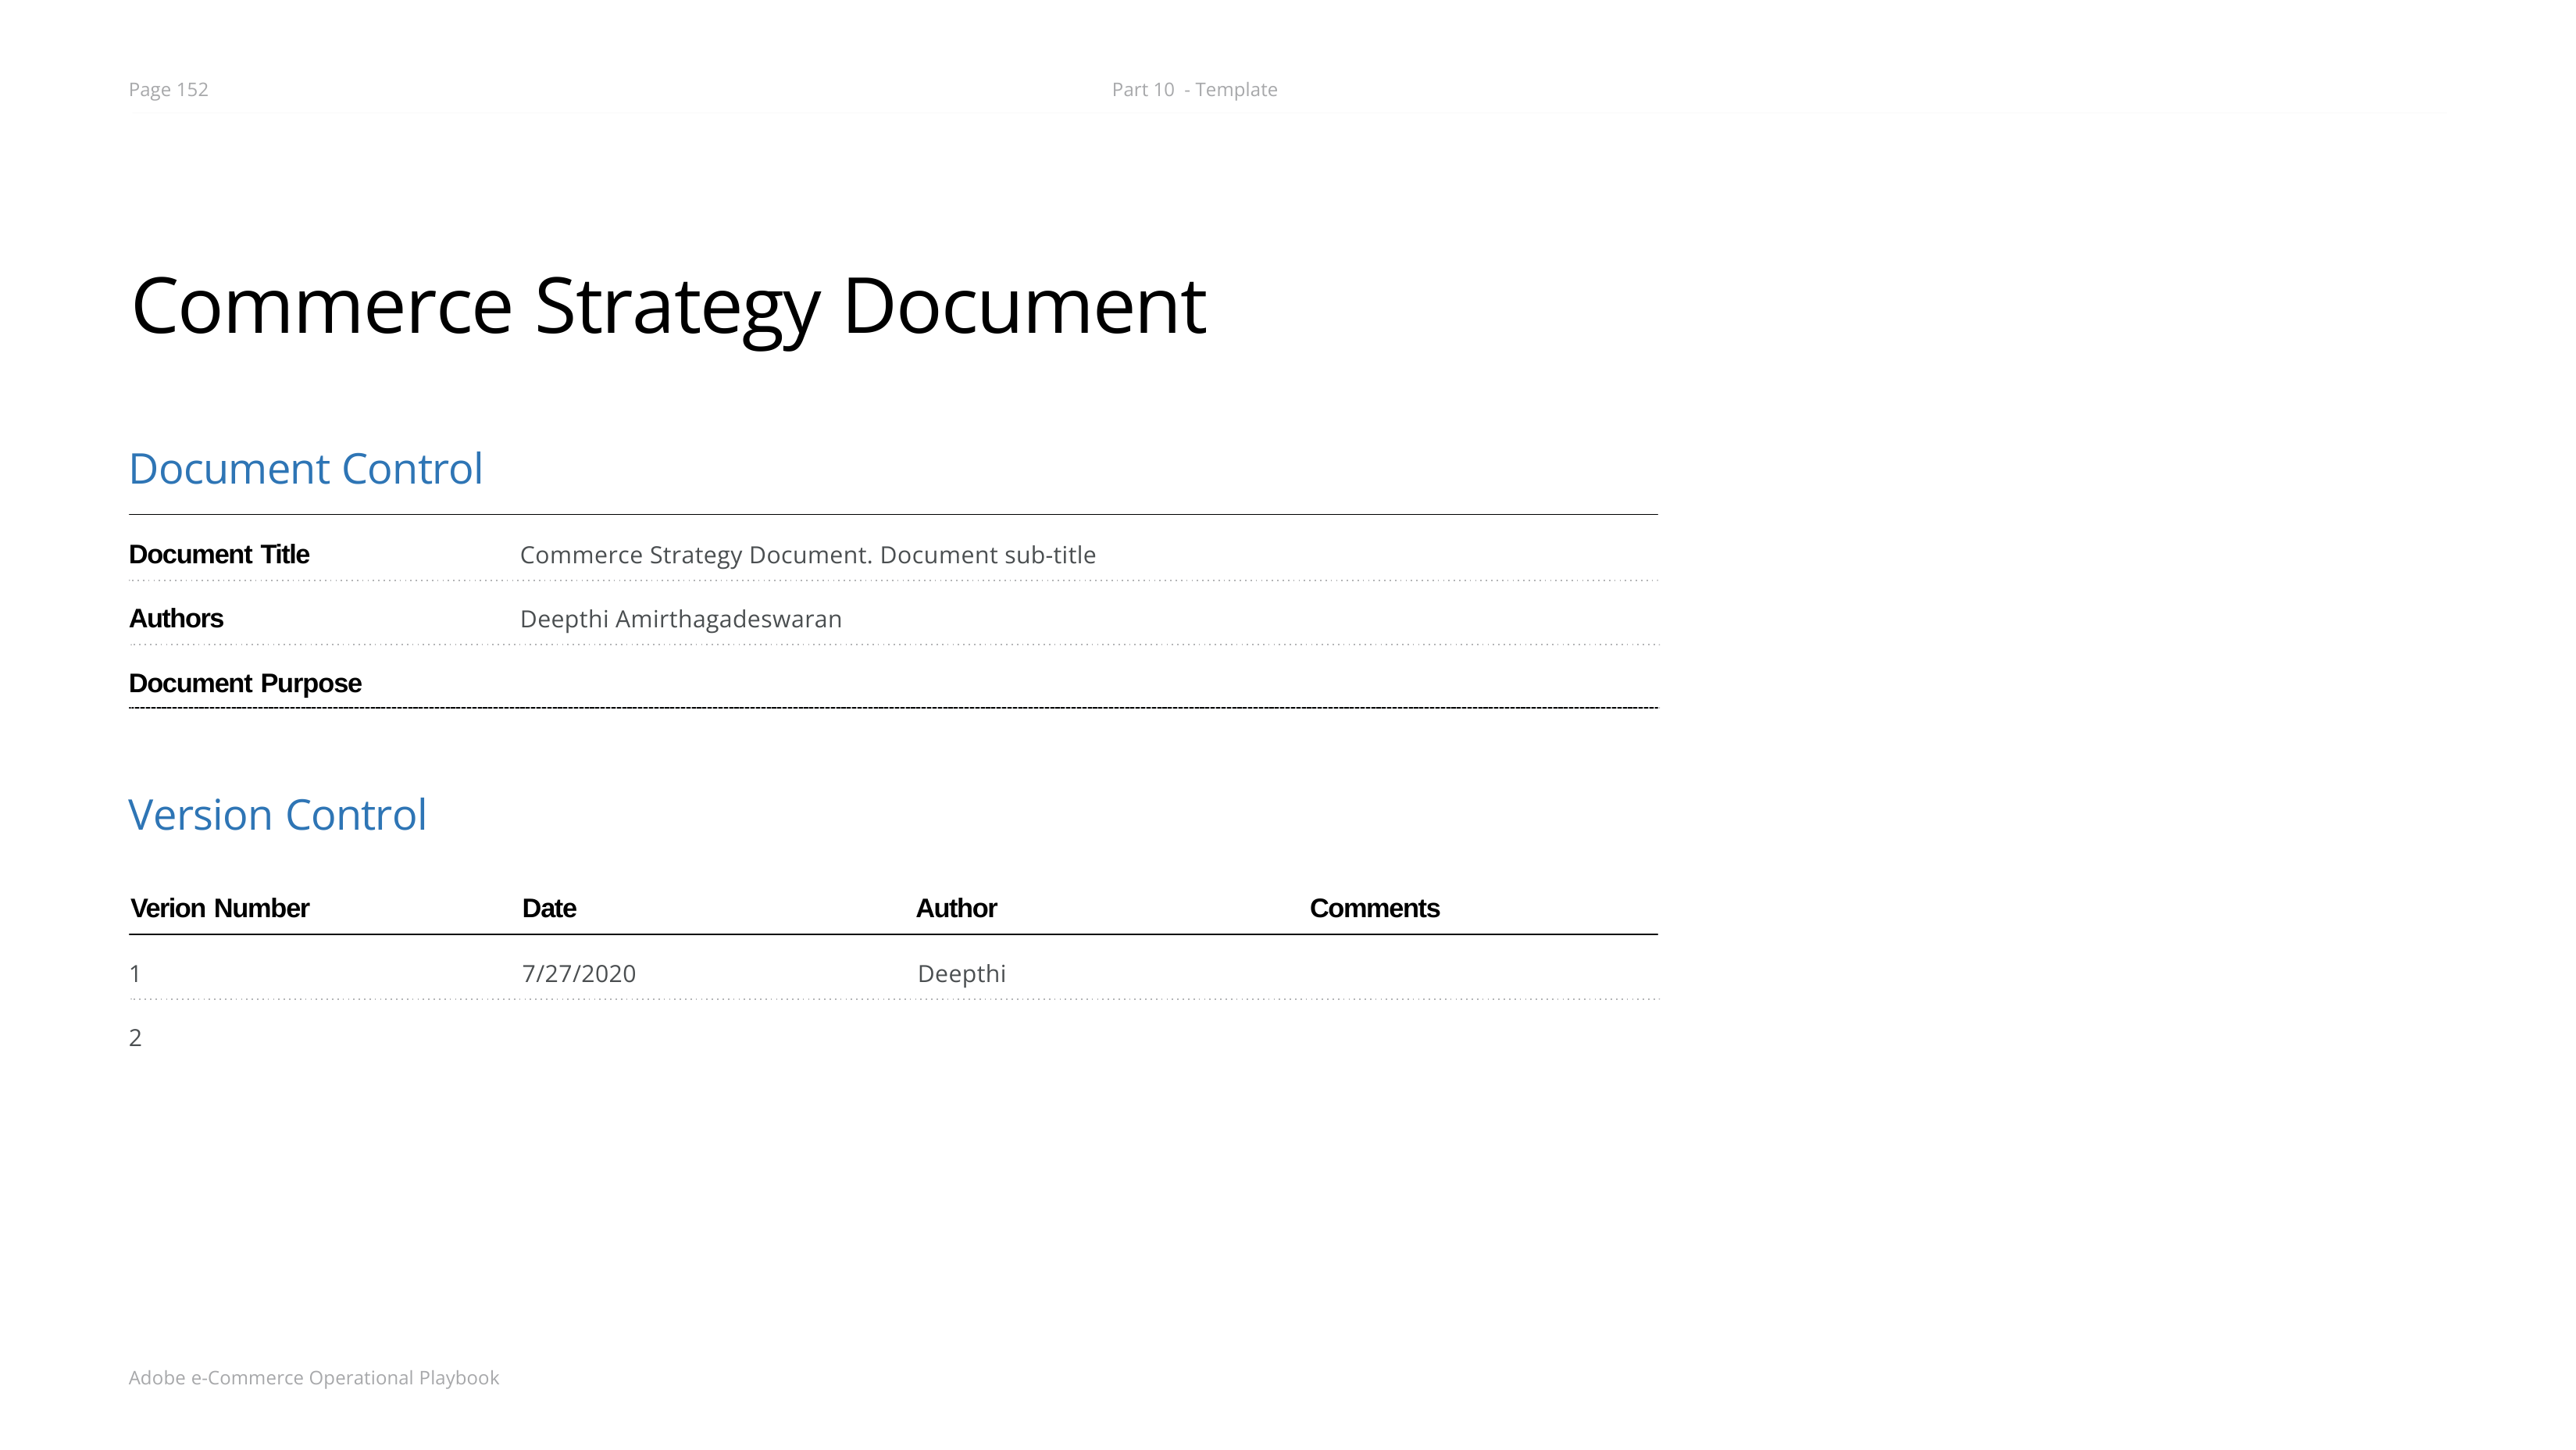

Page 152
Part 10 - Template
# Commerce Strategy Document
Document Control

Document Title
Commerce Strategy Document. Document sub-title

Authors
Deepthi Amirthagadeswaran

Document Purpose

Version Control
Verion Number
Date
Author
Comments

1
7/27/2020
Deepthi

2
Adobe e-Commerce Operational Playbook